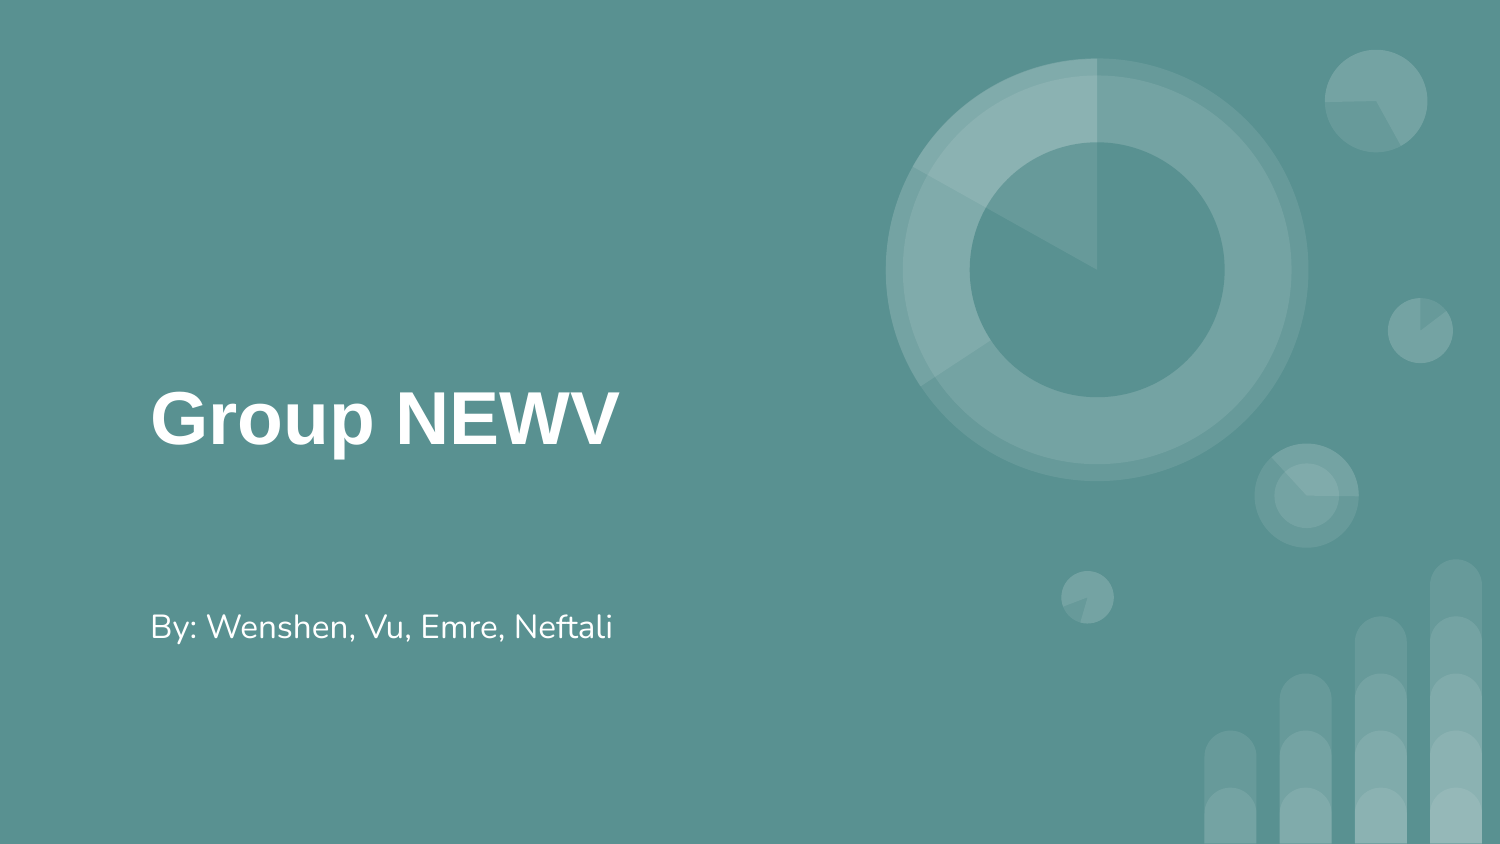

# Group NEWV
By: Wenshen, Vu, Emre, Neftali